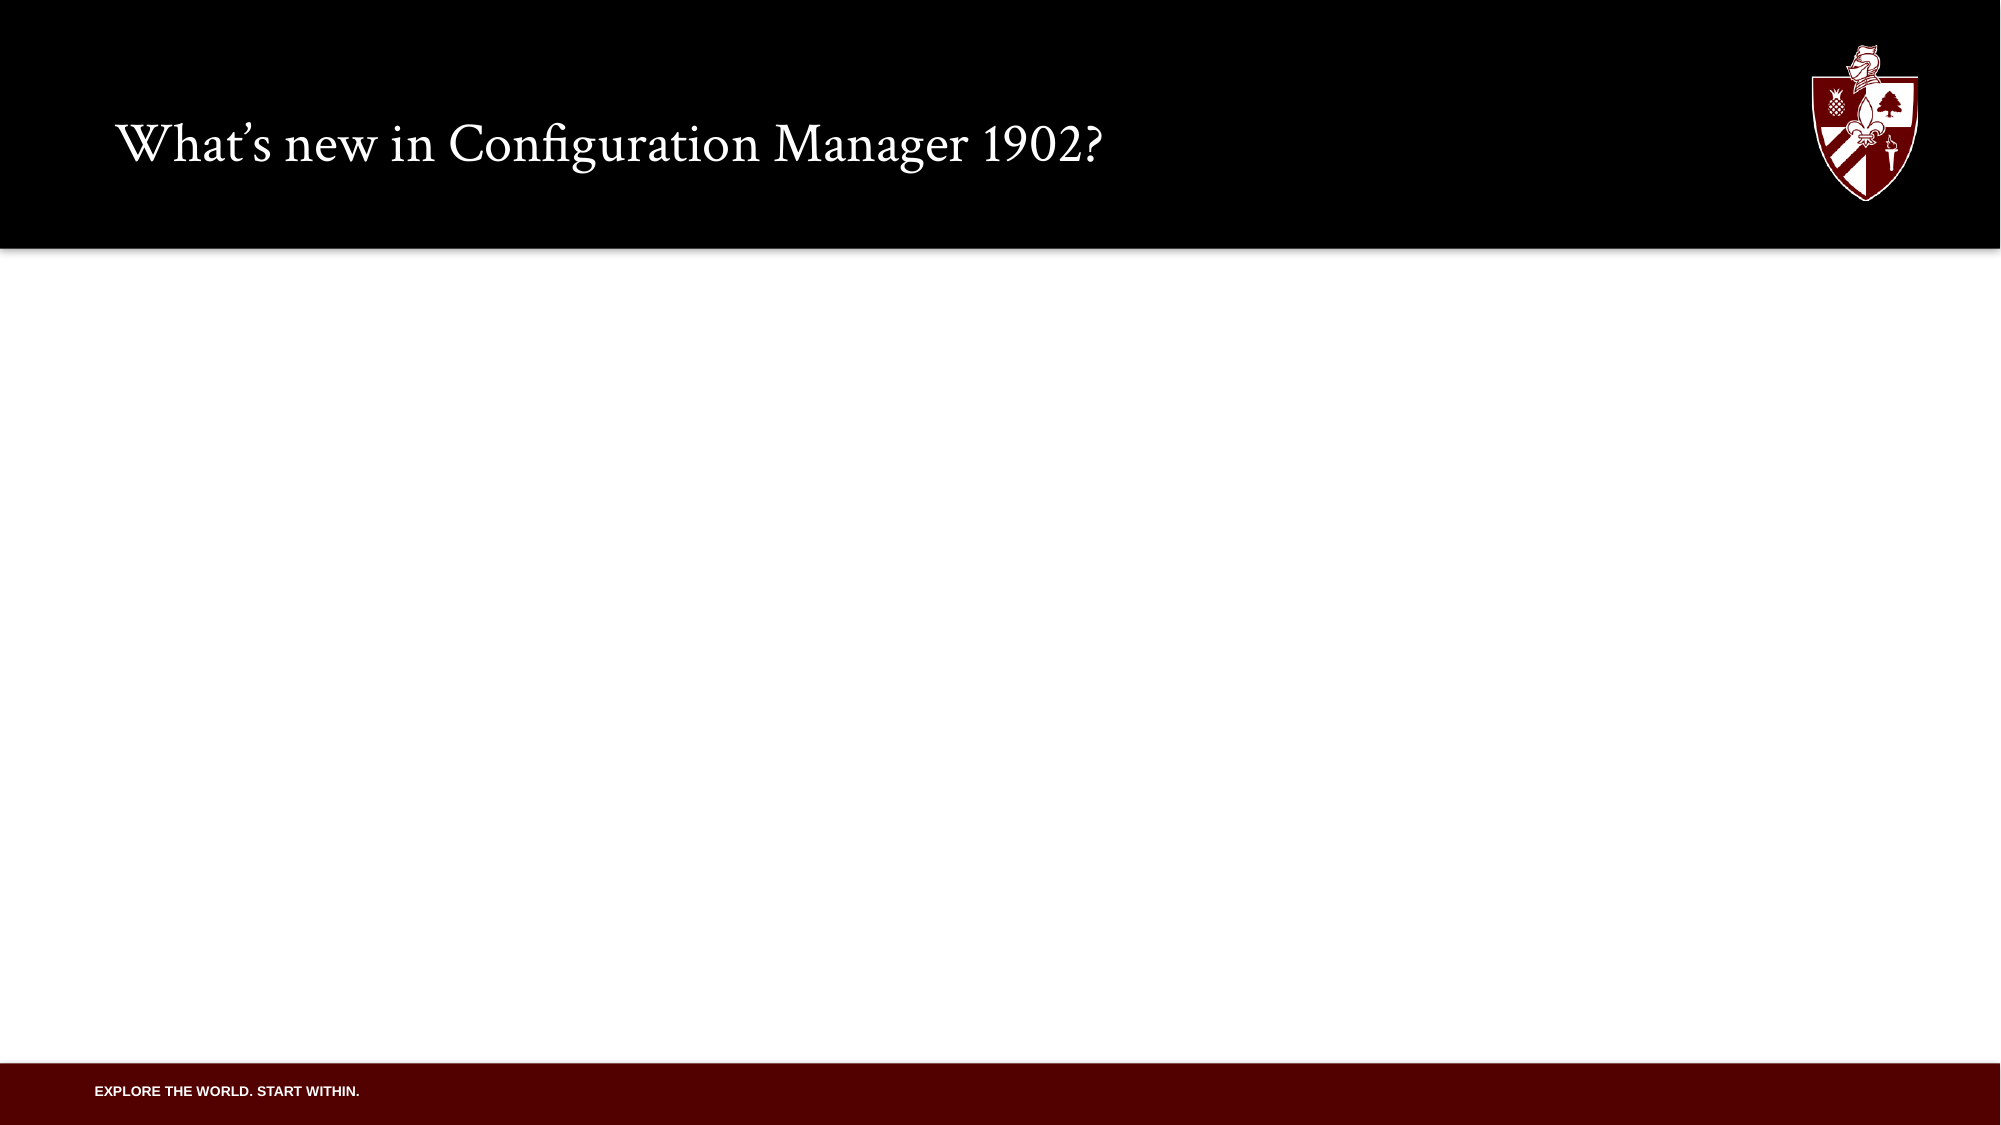

# What’s new in Configuration Manager 1902?